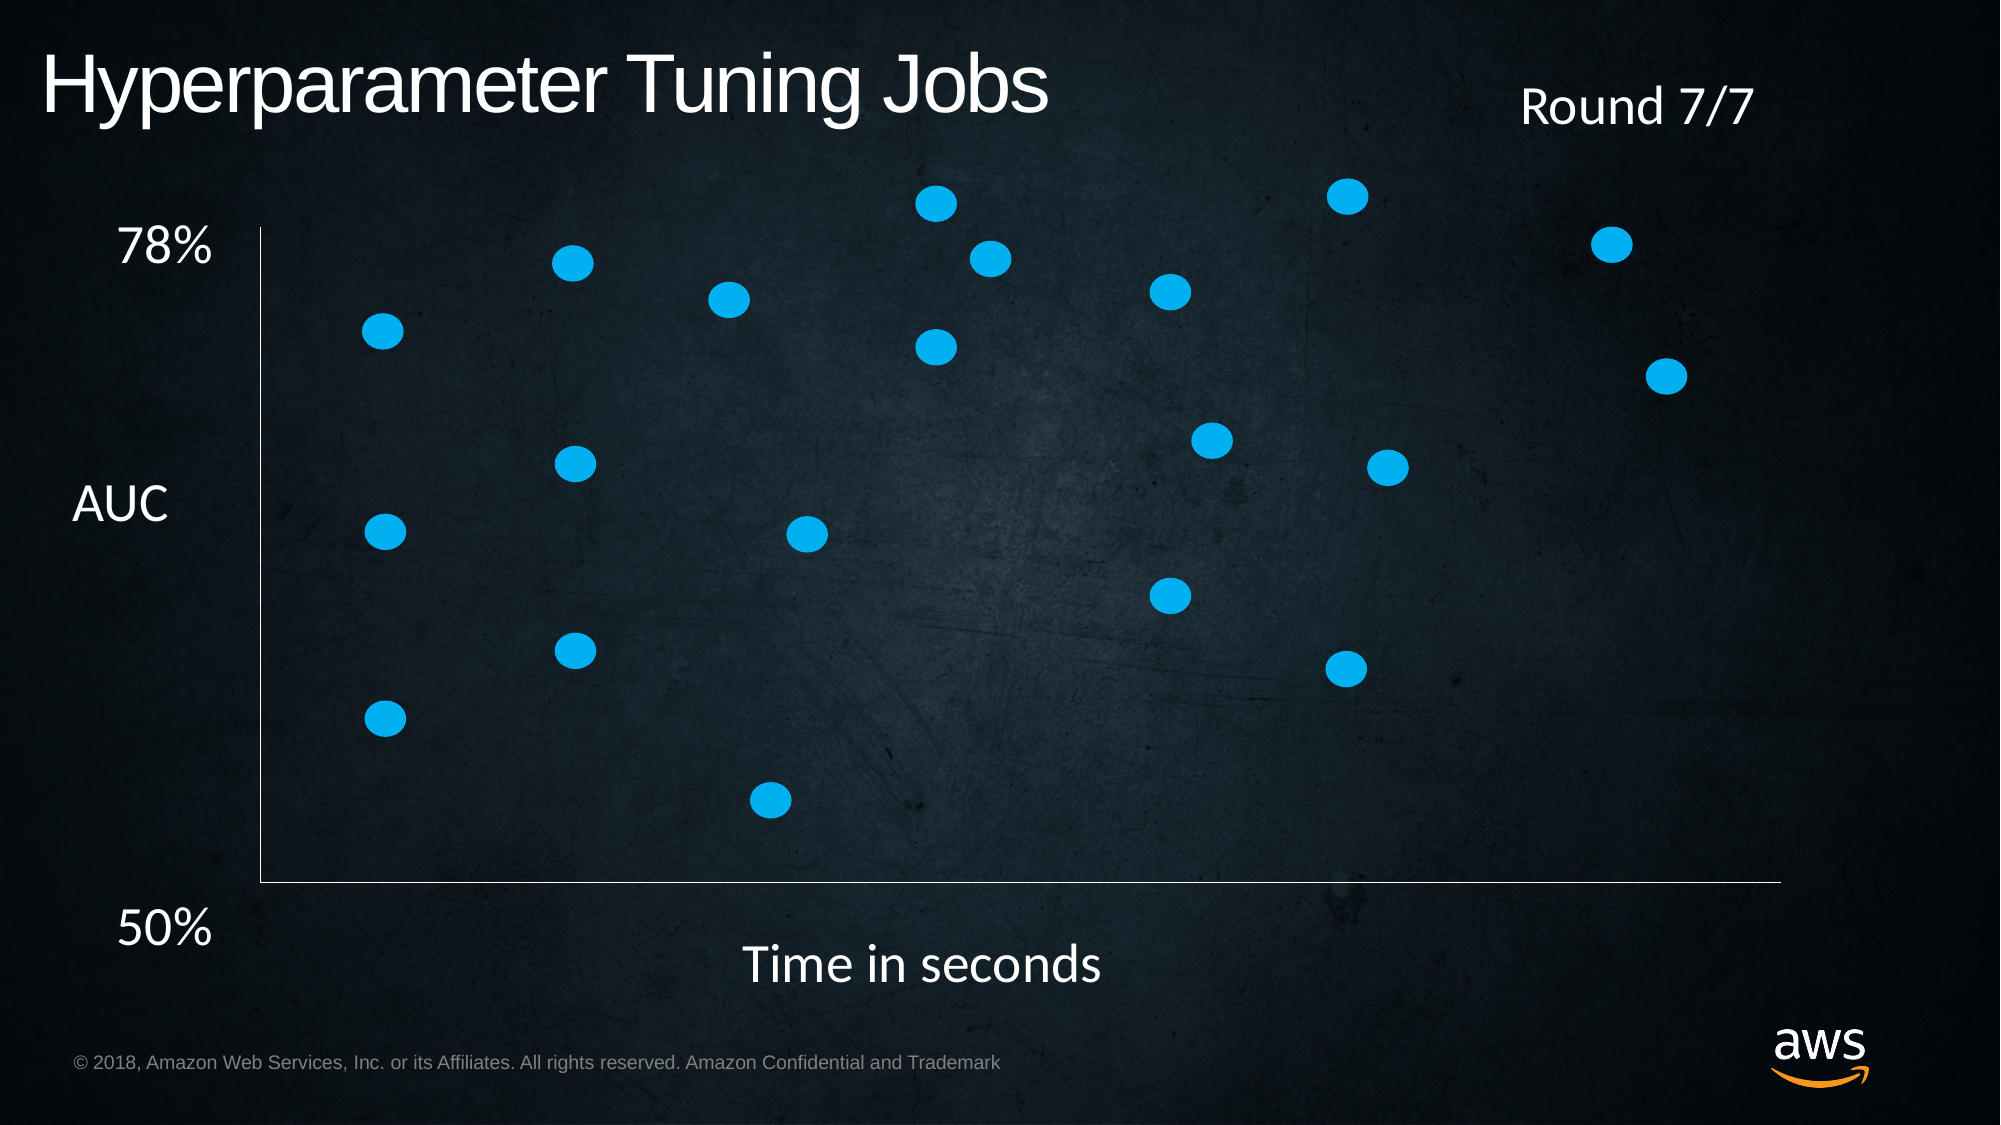

Hyperparameter Tuning Jobs
Round 7/7

78%

AUC

50%
Time in seconds